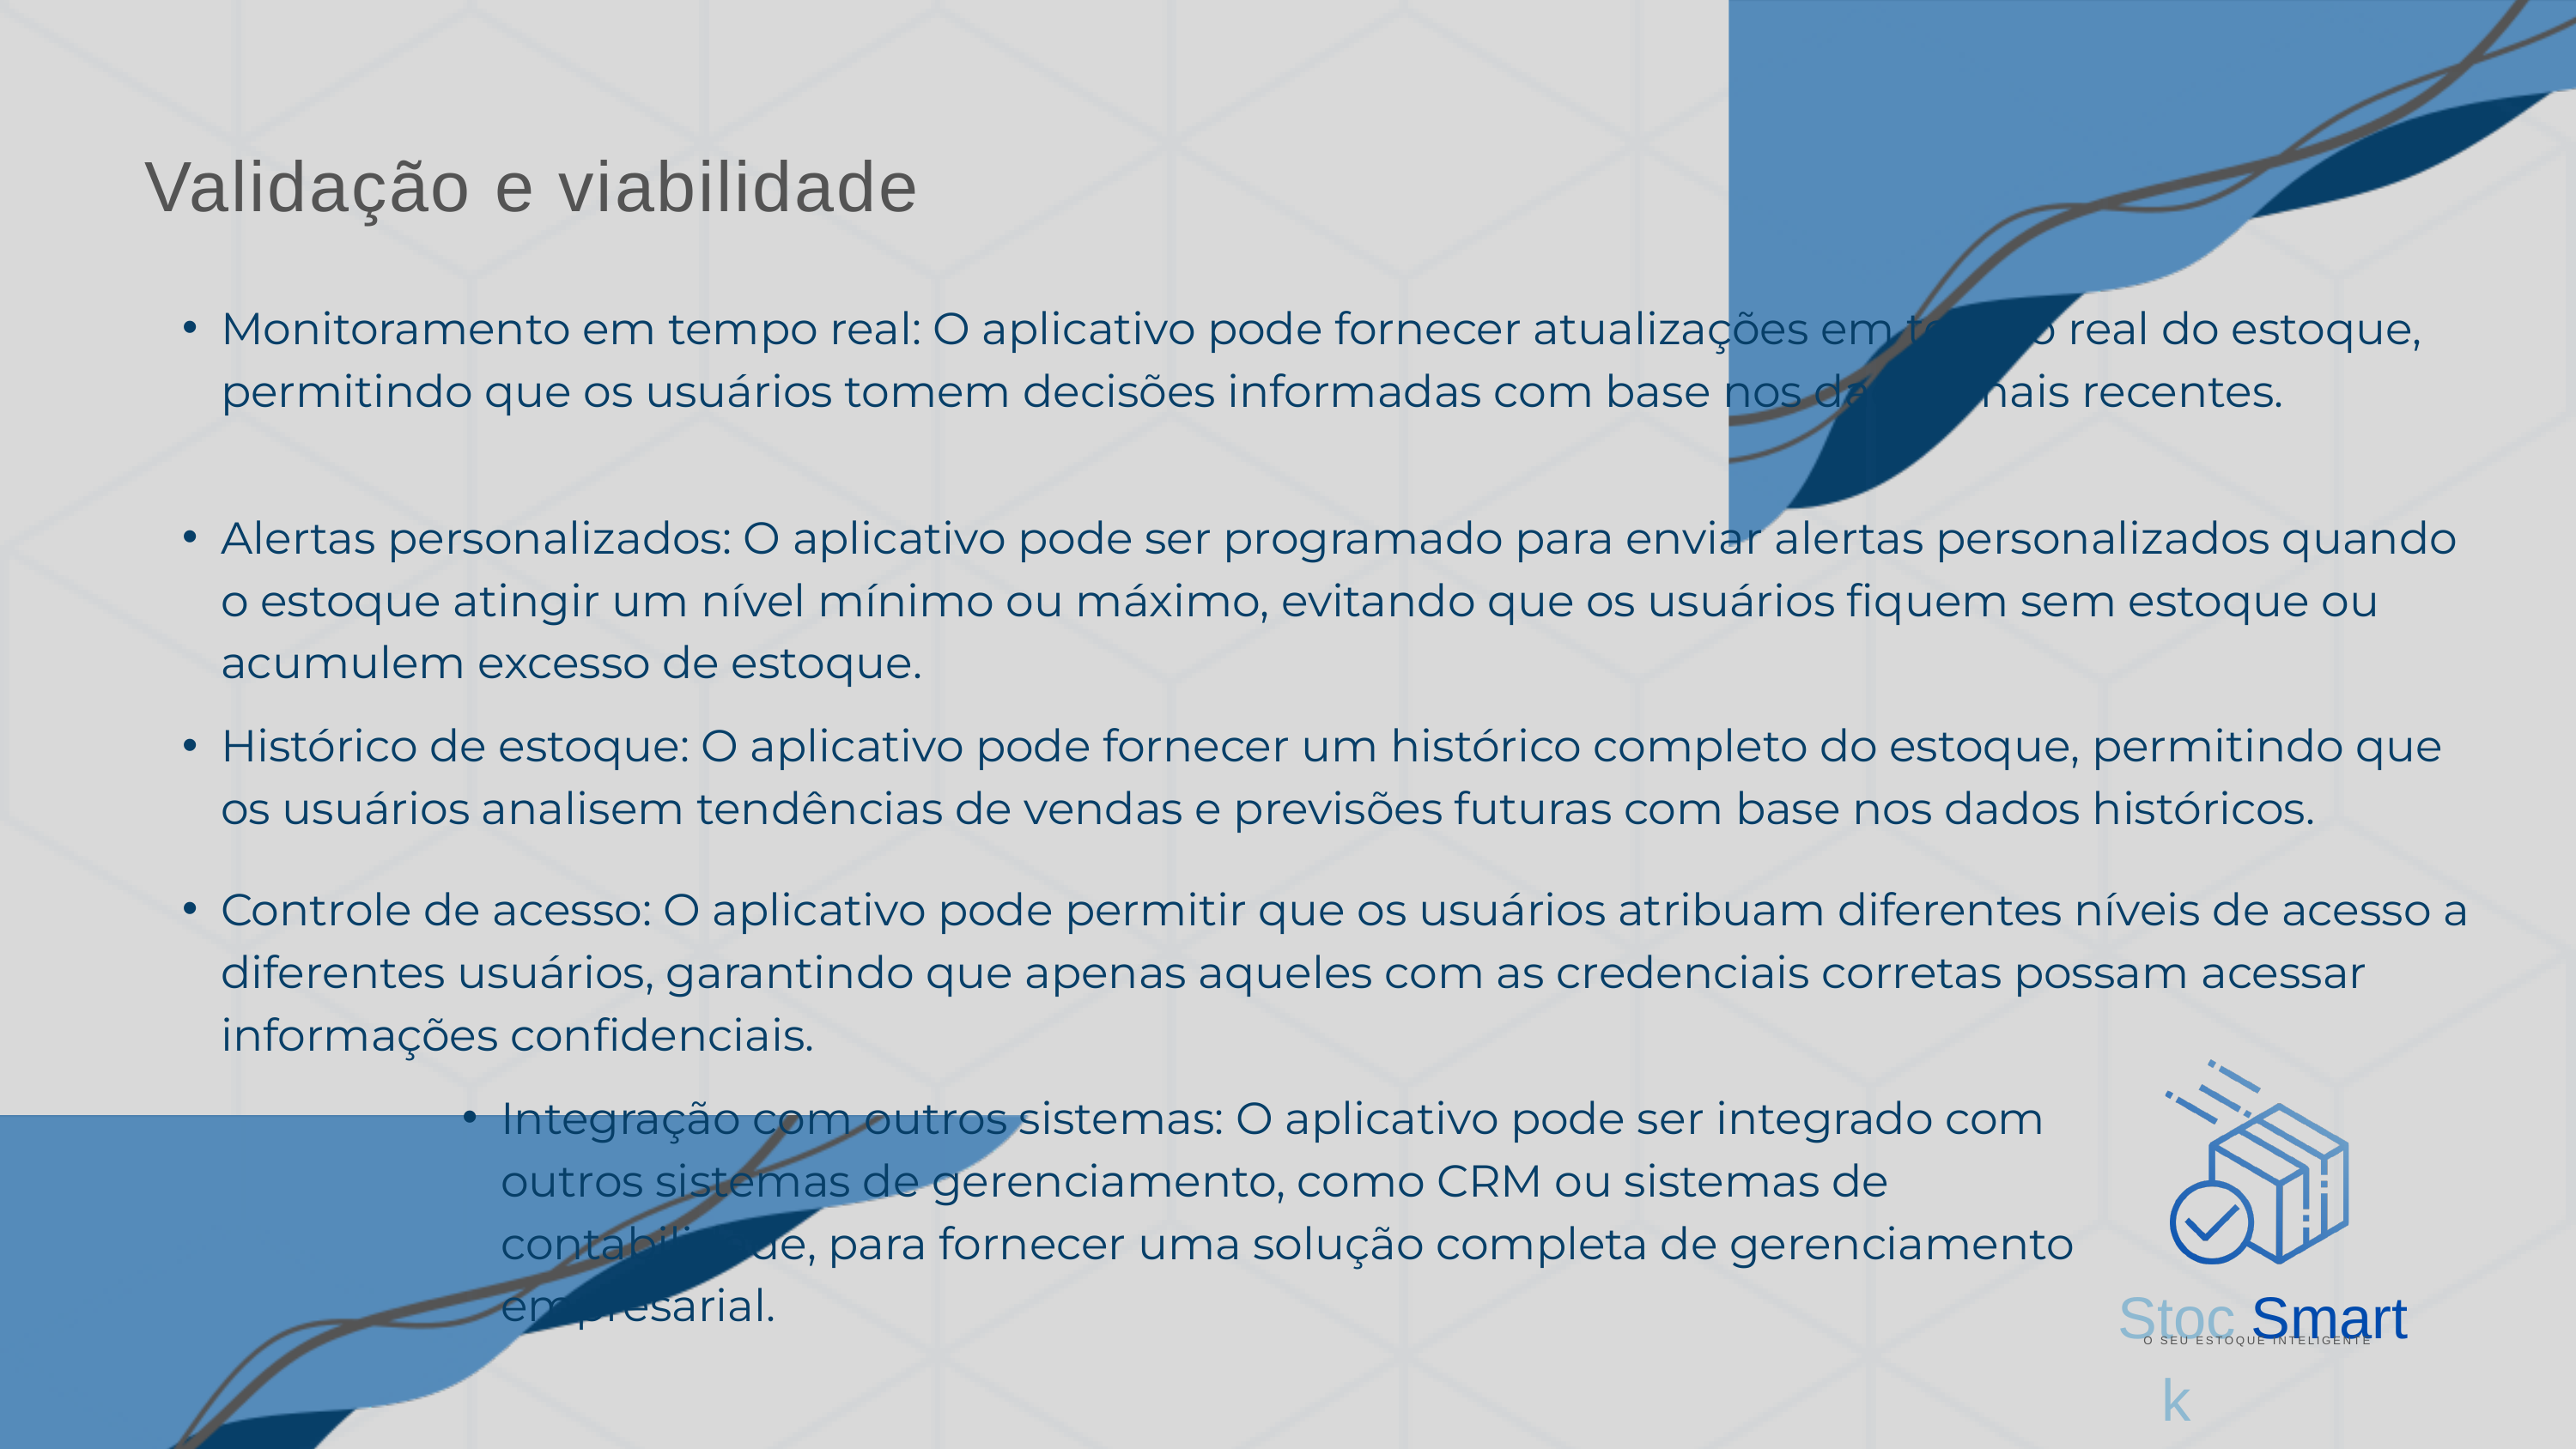

Validação e viabilidade
Monitoramento em tempo real: O aplicativo pode fornecer atualizações em tempo real do estoque, permitindo que os usuários tomem decisões informadas com base nos dados mais recentes.
Alertas personalizados: O aplicativo pode ser programado para enviar alertas personalizados quando o estoque atingir um nível mínimo ou máximo, evitando que os usuários fiquem sem estoque ou acumulem excesso de estoque.
Histórico de estoque: O aplicativo pode fornecer um histórico completo do estoque, permitindo que os usuários analisem tendências de vendas e previsões futuras com base nos dados históricos.
Controle de acesso: O aplicativo pode permitir que os usuários atribuam diferentes níveis de acesso a diferentes usuários, garantindo que apenas aqueles com as credenciais corretas possam acessar informações confidenciais.

Stock
Smart
O SEU ESTOQUE INTELIGENTE
Integração com outros sistemas: O aplicativo pode ser integrado com outros sistemas de gerenciamento, como CRM ou sistemas de contabilidade, para fornecer uma solução completa de gerenciamento empresarial.